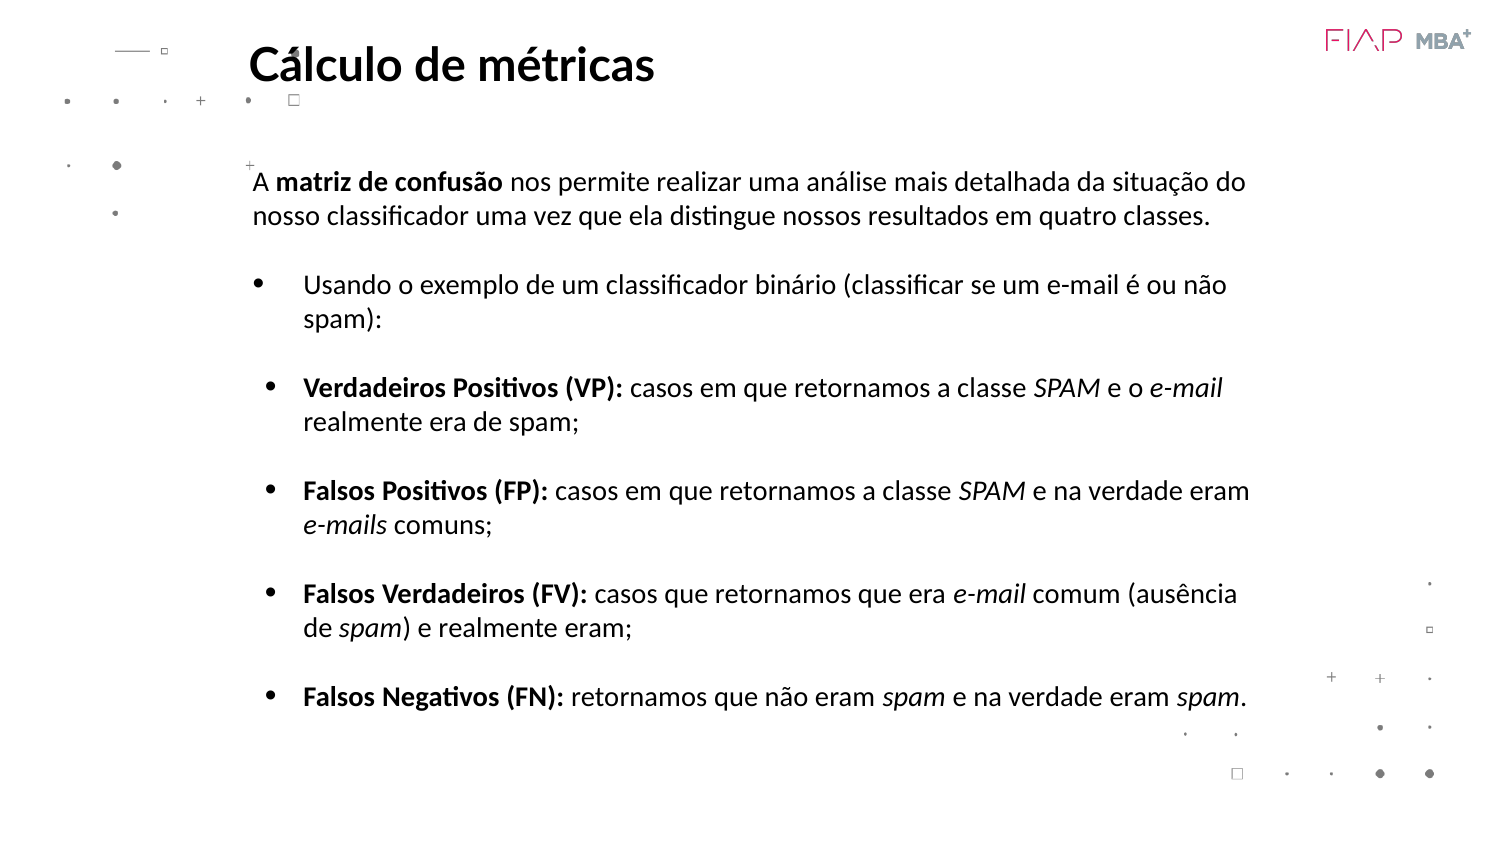

Cálculo de métricas
A matriz de confusão nos permite realizar uma análise mais detalhada da situação do nosso classificador uma vez que ela distingue nossos resultados em quatro classes.

Usando o exemplo de um classificador binário (classificar se um e-mail é ou não spam):

Verdadeiros Positivos (VP): casos em que retornamos a classe SPAM e o e-mail realmente era de spam;

Falsos Positivos (FP): casos em que retornamos a classe SPAM e na verdade eram e-mails comuns;

Falsos Verdadeiros (FV): casos que retornamos que era e-mail comum (ausência de spam) e realmente eram;

Falsos Negativos (FN): retornamos que não eram spam e na verdade eram spam.